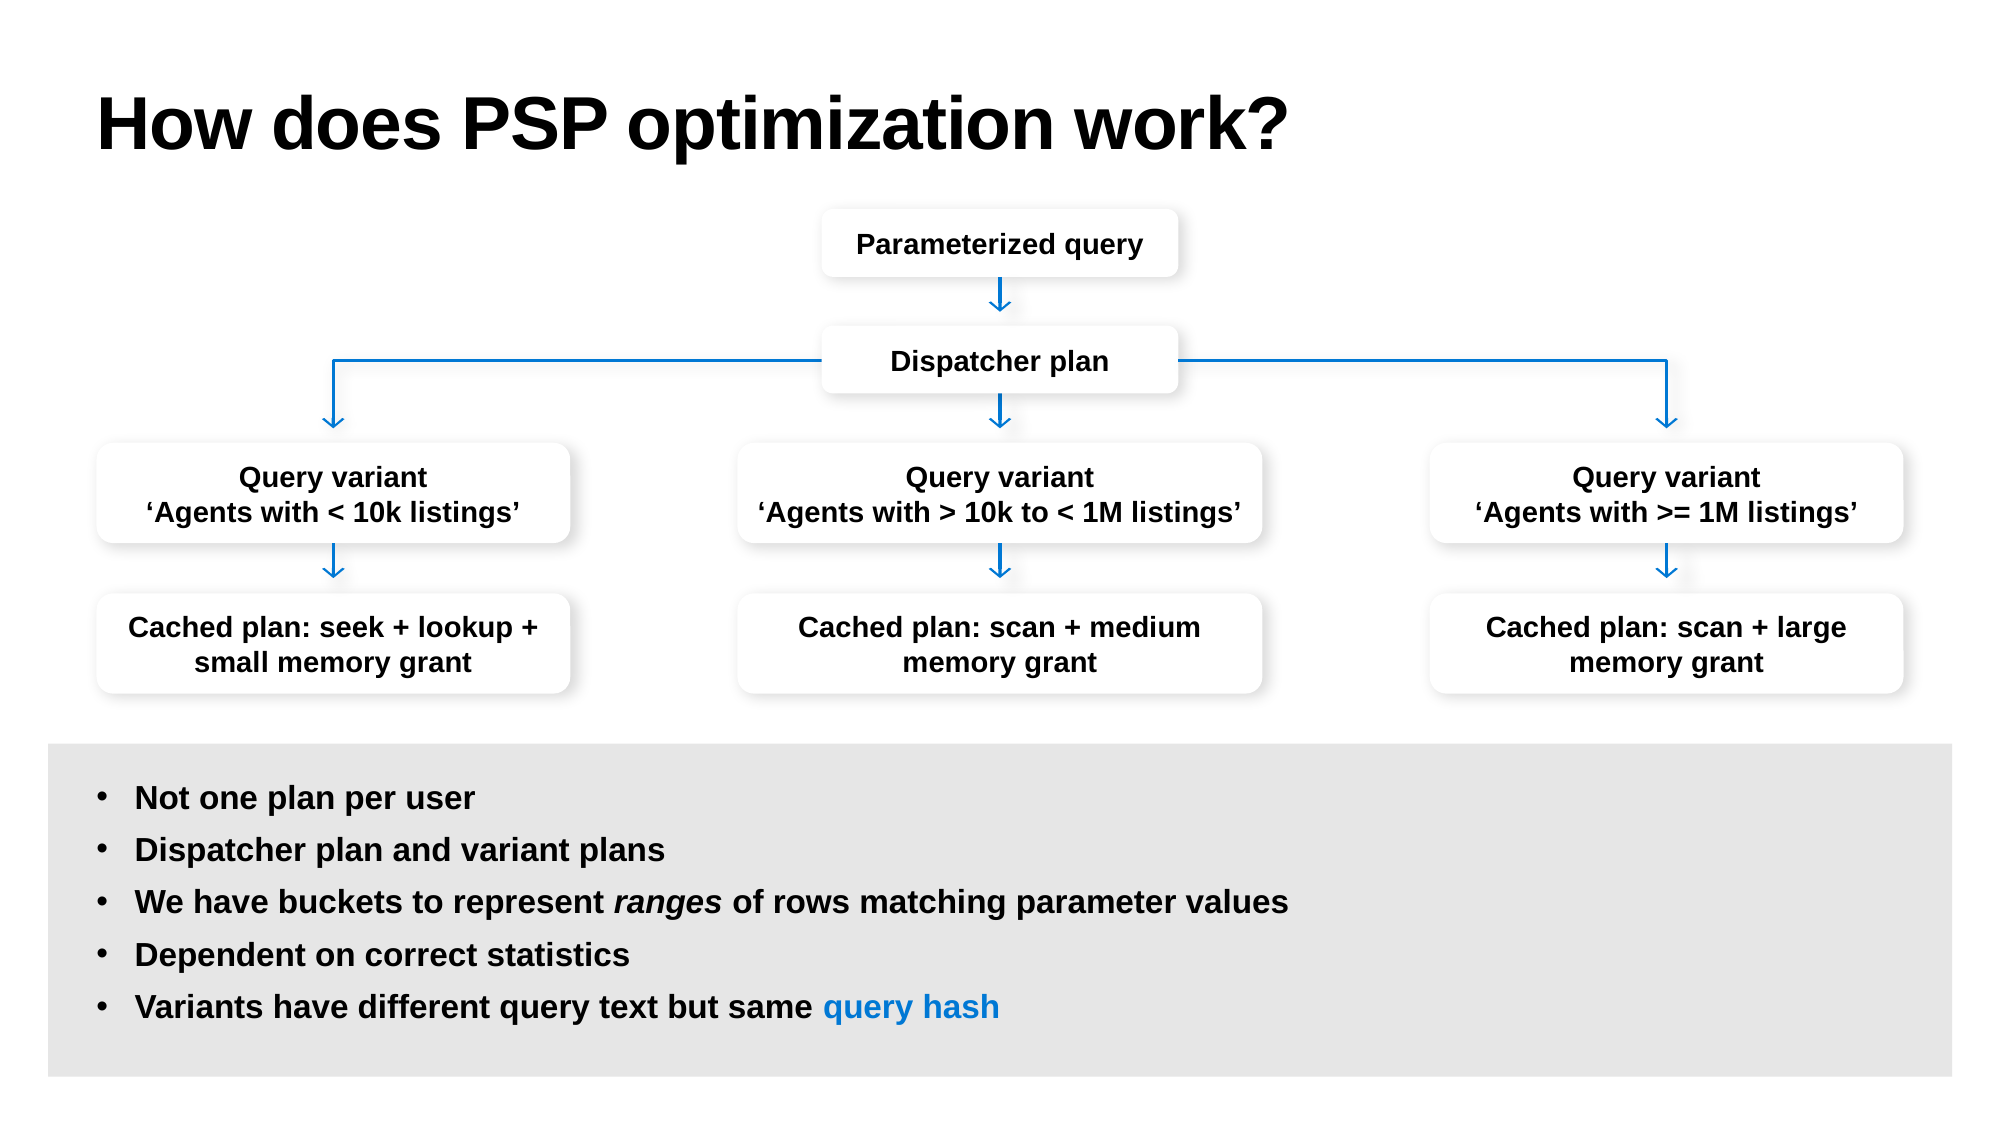

# How does PSP optimization work?
Parameterized query
Dispatcher plan

Query variant
‘Agents with < 10k listings’
Query variant
‘Agents with > 10k to < 1M listings’
Query variant
‘Agents with >= 1M listings’
Cached plan: seek + lookup + small memory grant
Cached plan: scan + medium memory grant
Cached plan: scan + large memory grant

Not one plan per user
Dispatcher plan and variant plans
We have buckets to represent ranges of rows matching parameter values
Dependent on correct statistics
Variants have different query text but same query hash